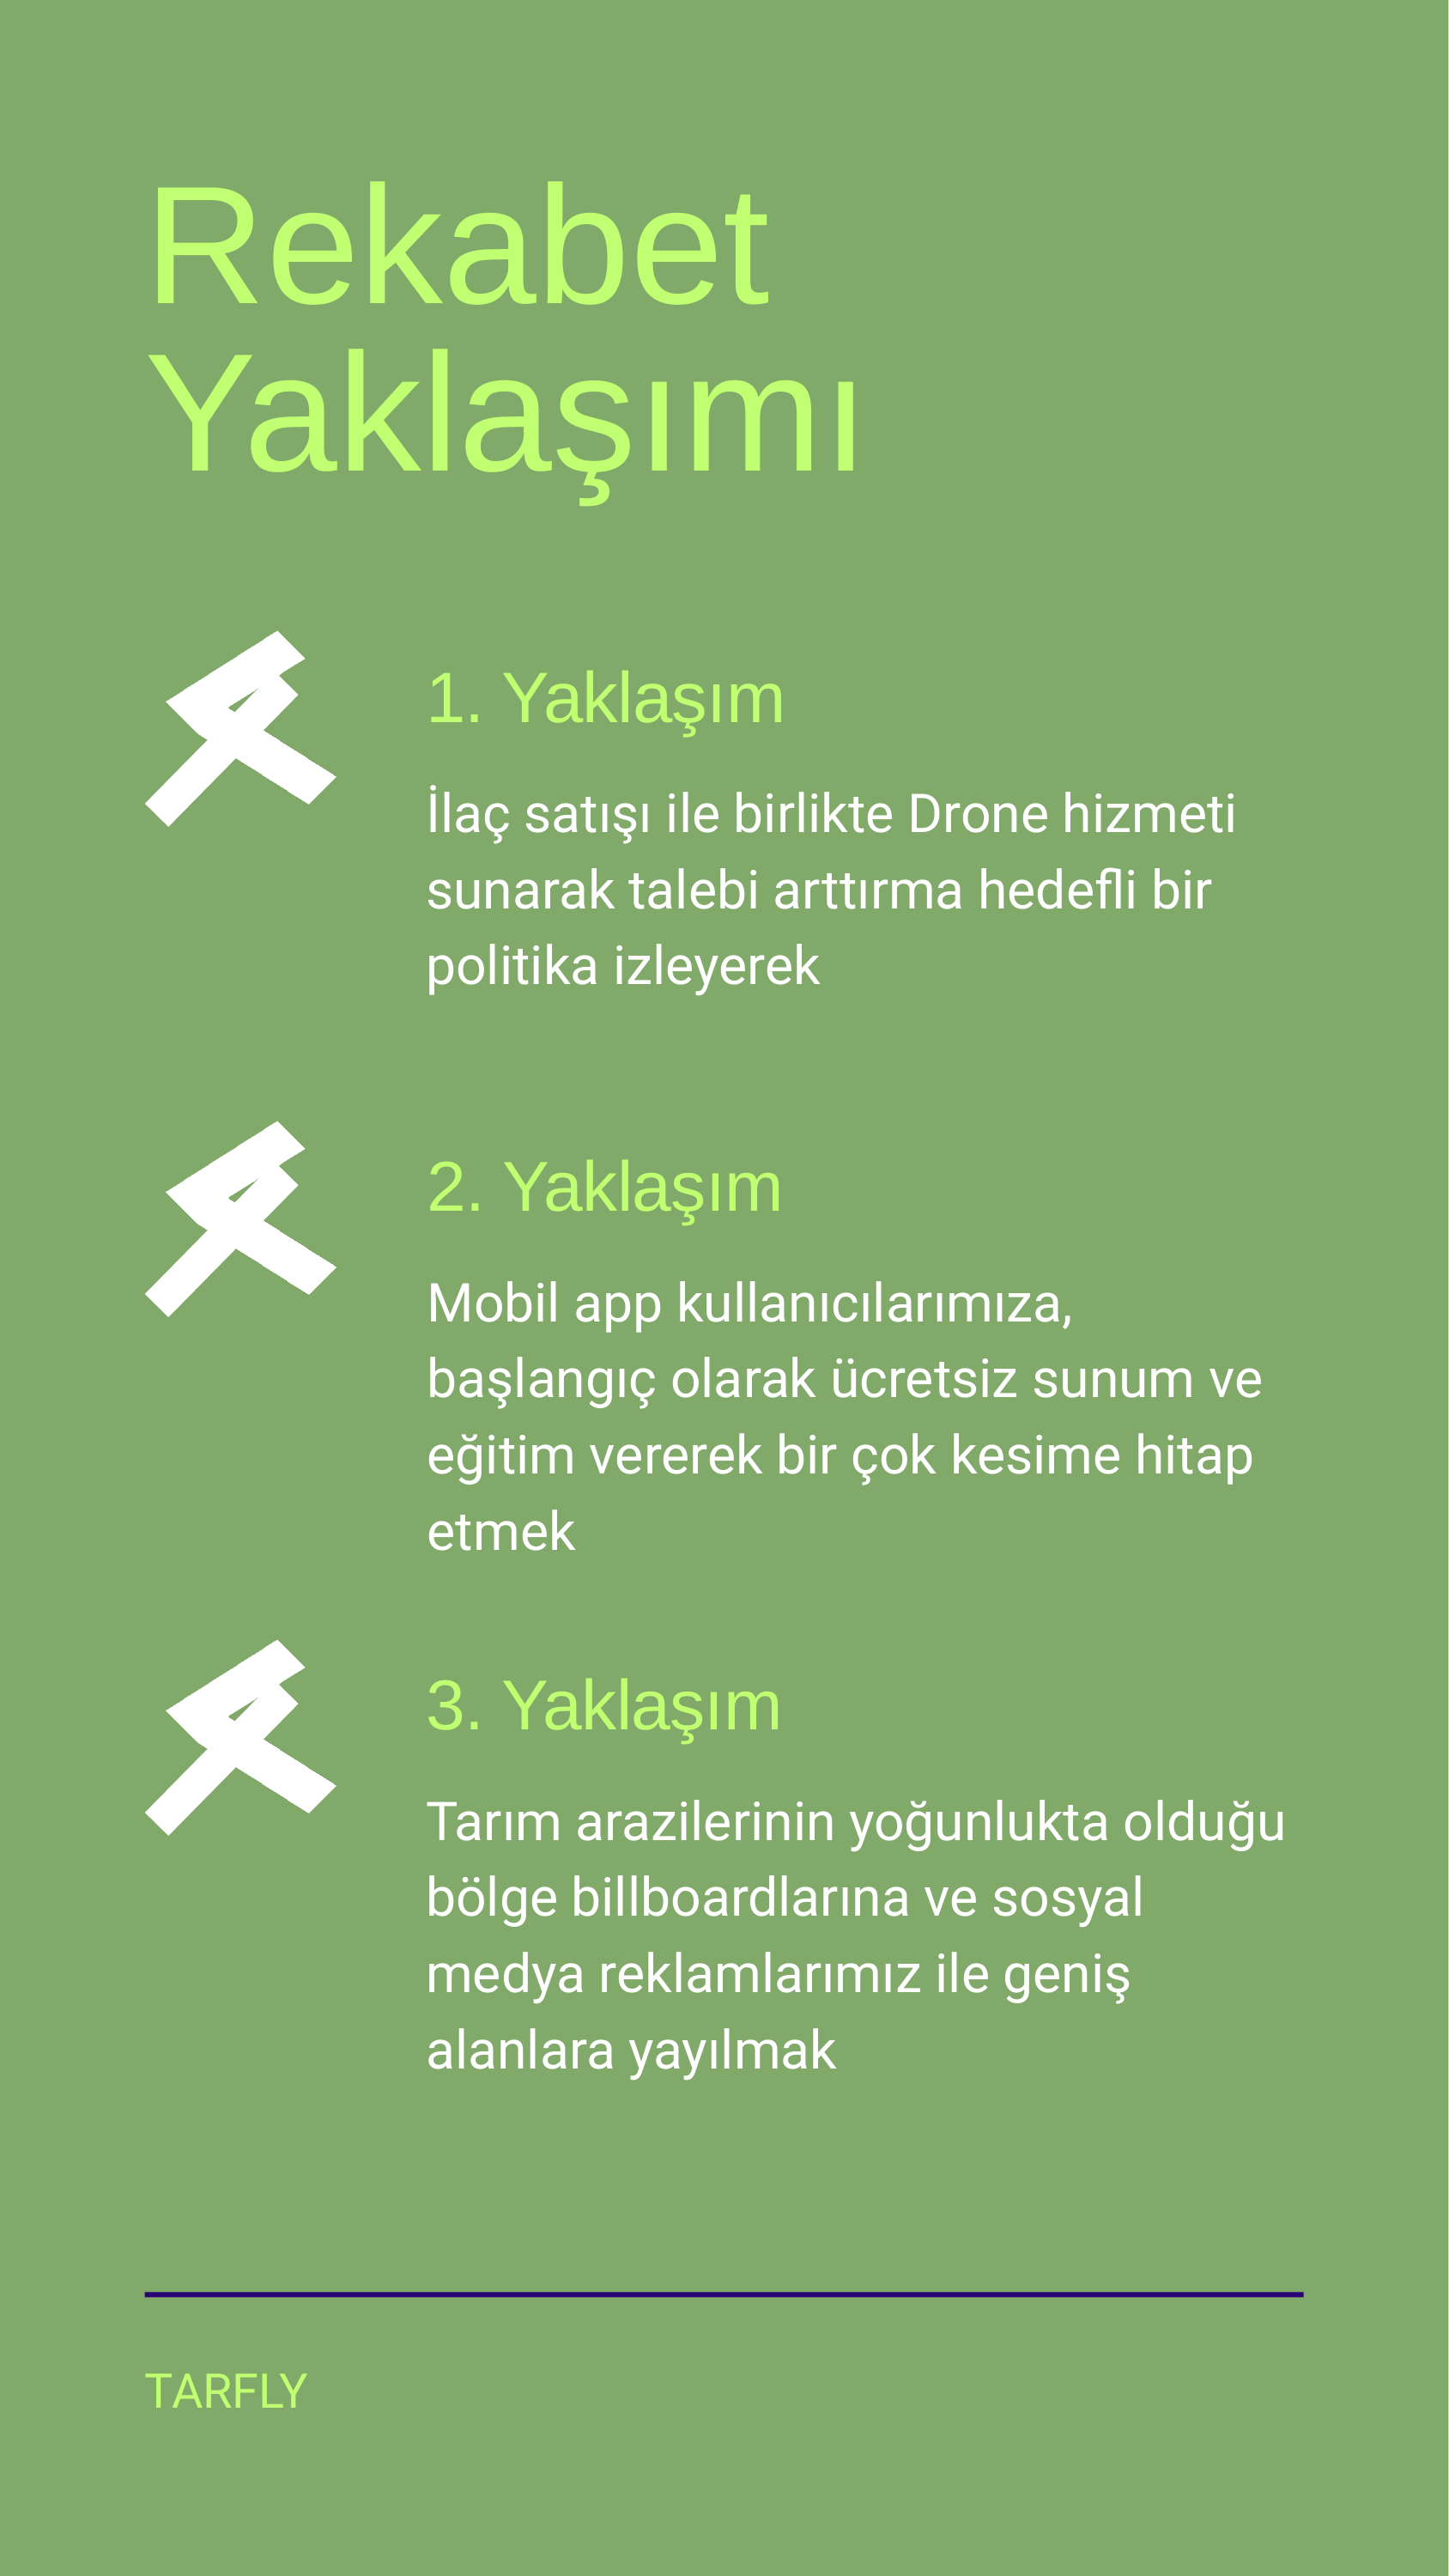

Rekabet Yaklaşımı

1. Yaklaşım
İlaç satışı ile birlikte Drone hizmeti sunarak talebi arttırma hedefli bir politika izleyerek

2. Yaklaşım
Mobil app kullanıcılarımıza, başlangıç olarak ücretsiz sunum ve eğitim vererek bir çok kesime hitap etmek

3. Yaklaşım
Tarım arazilerinin yoğunlukta olduğu bölge billboardlarına ve sosyal medya reklamlarımız ile geniş alanlara yayılmak

TARFLY